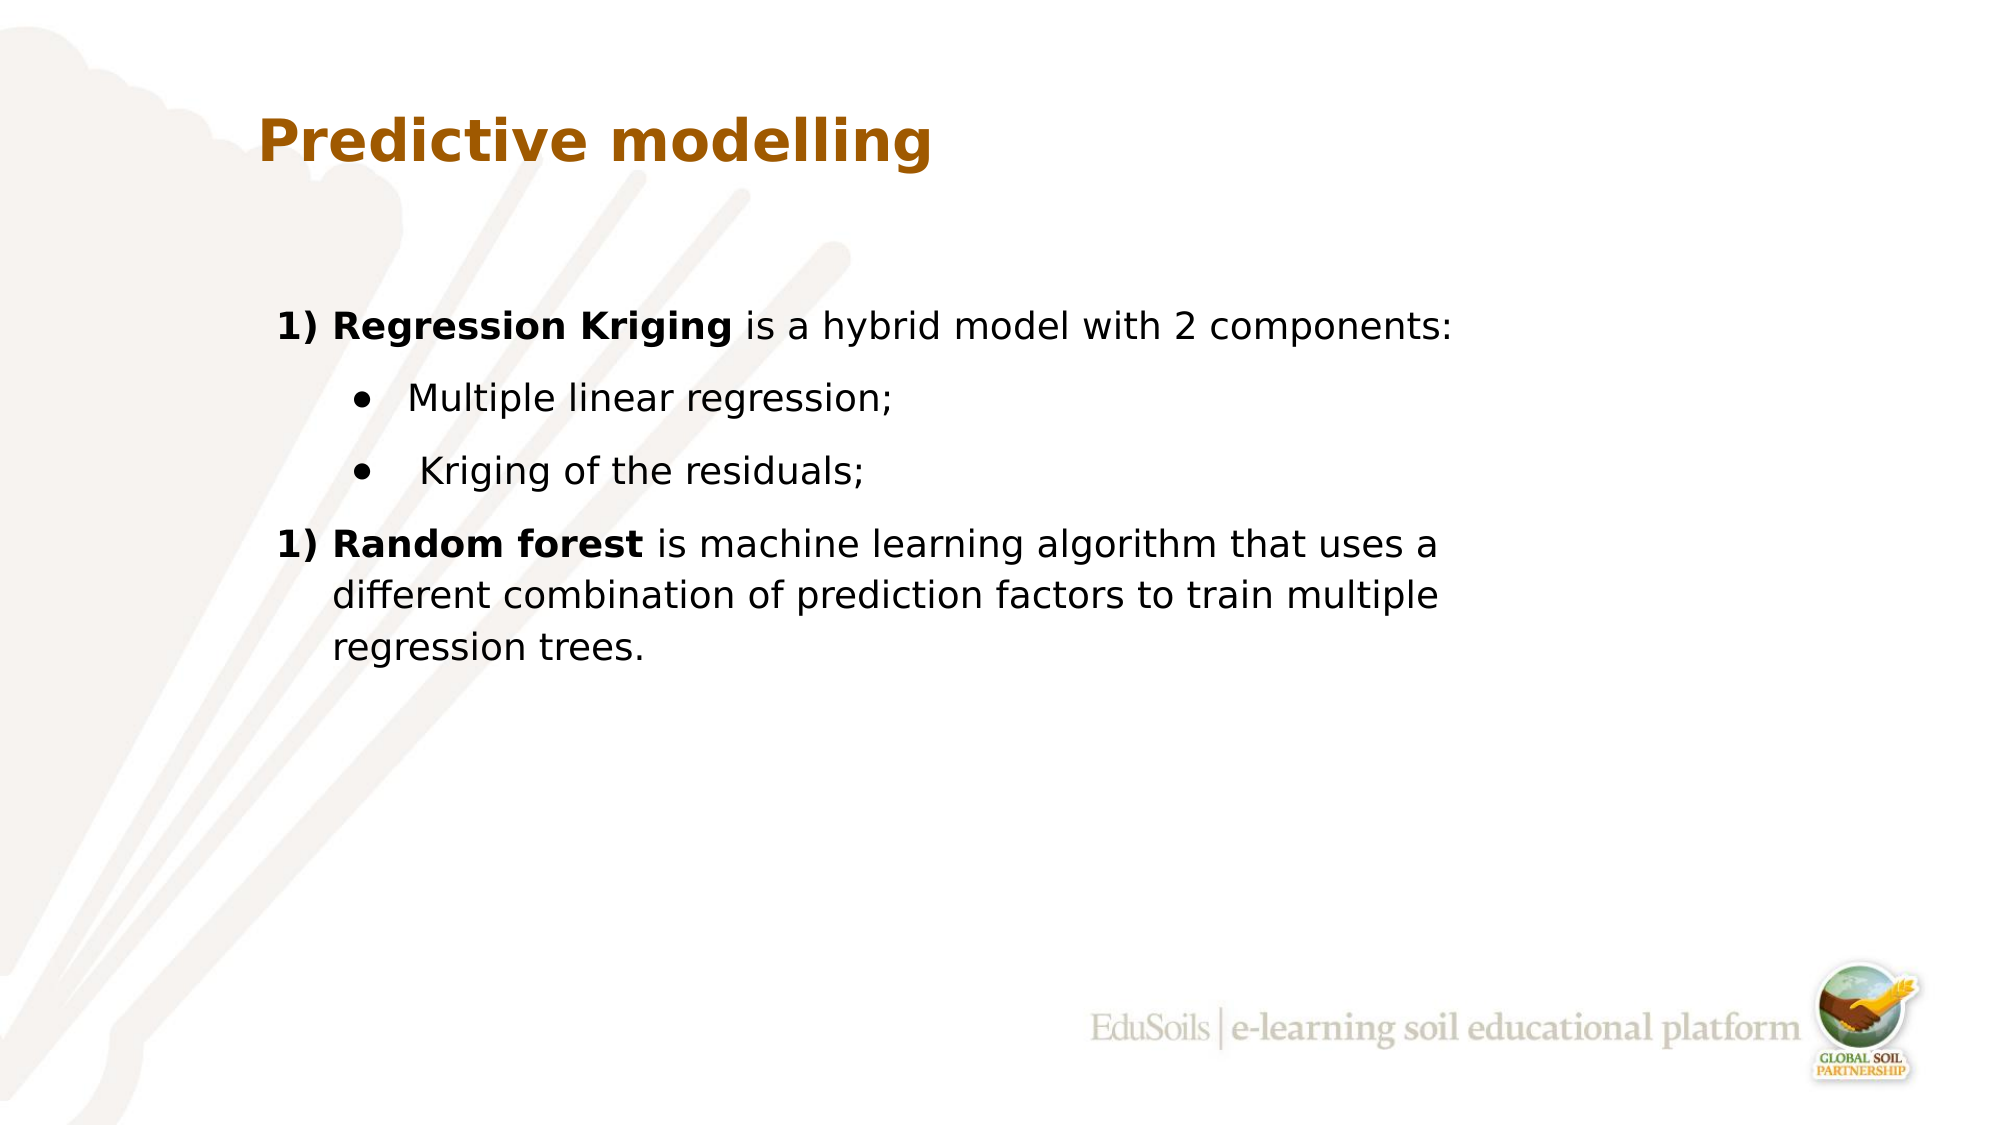

# Predictive modelling

Regression Kriging is a hybrid model with 2 components:
Multiple linear regression;
 Kriging of the residuals;
Random forest is machine learning algorithm that uses a different combination of prediction factors to train multiple regression trees.

4